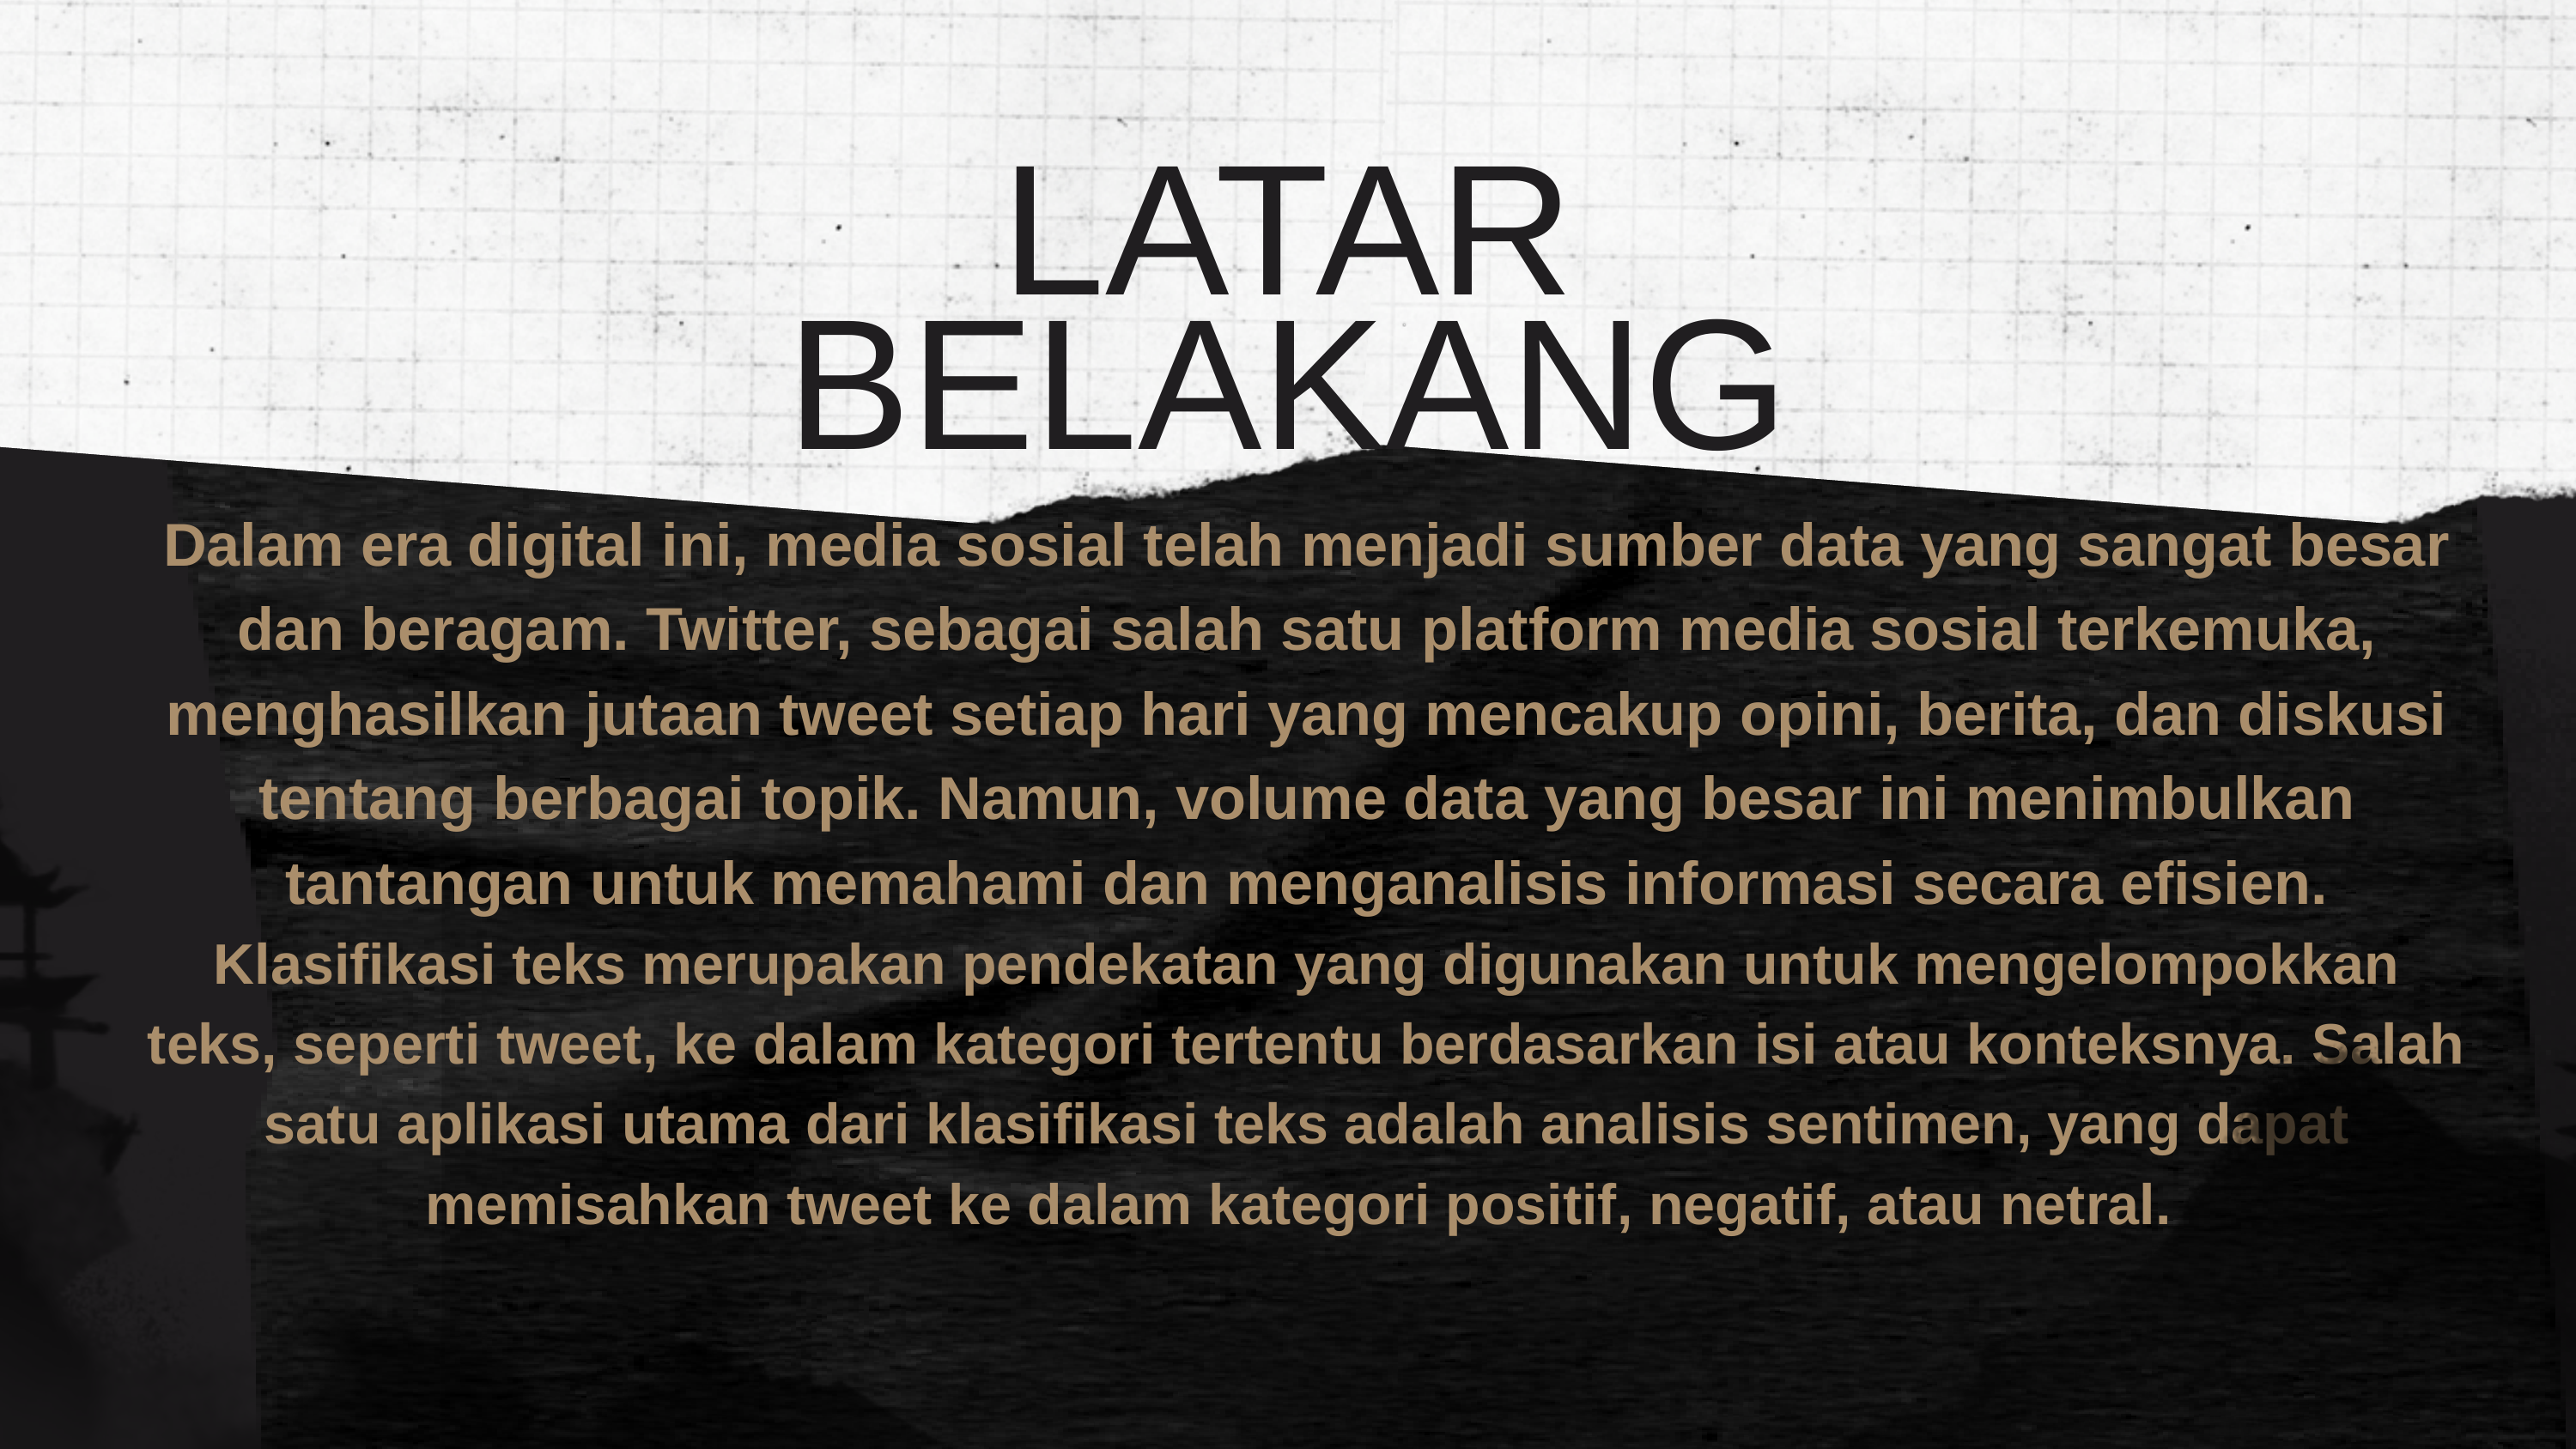

LATAR BELAKANG

Dalam era digital ini, media sosial telah menjadi sumber data yang sangat besar dan beragam. Twitter, sebagai salah satu platform media sosial terkemuka, menghasilkan jutaan tweet setiap hari yang mencakup opini, berita, dan diskusi tentang berbagai topik. Namun, volume data yang besar ini menimbulkan tantangan untuk memahami dan menganalisis informasi secara efisien.
Klasifikasi teks merupakan pendekatan yang digunakan untuk mengelompokkan teks, seperti tweet, ke dalam kategori tertentu berdasarkan isi atau konteksnya. Salah satu aplikasi utama dari klasifikasi teks adalah analisis sentimen, yang dapat memisahkan tweet ke dalam kategori positif, negatif, atau netral.